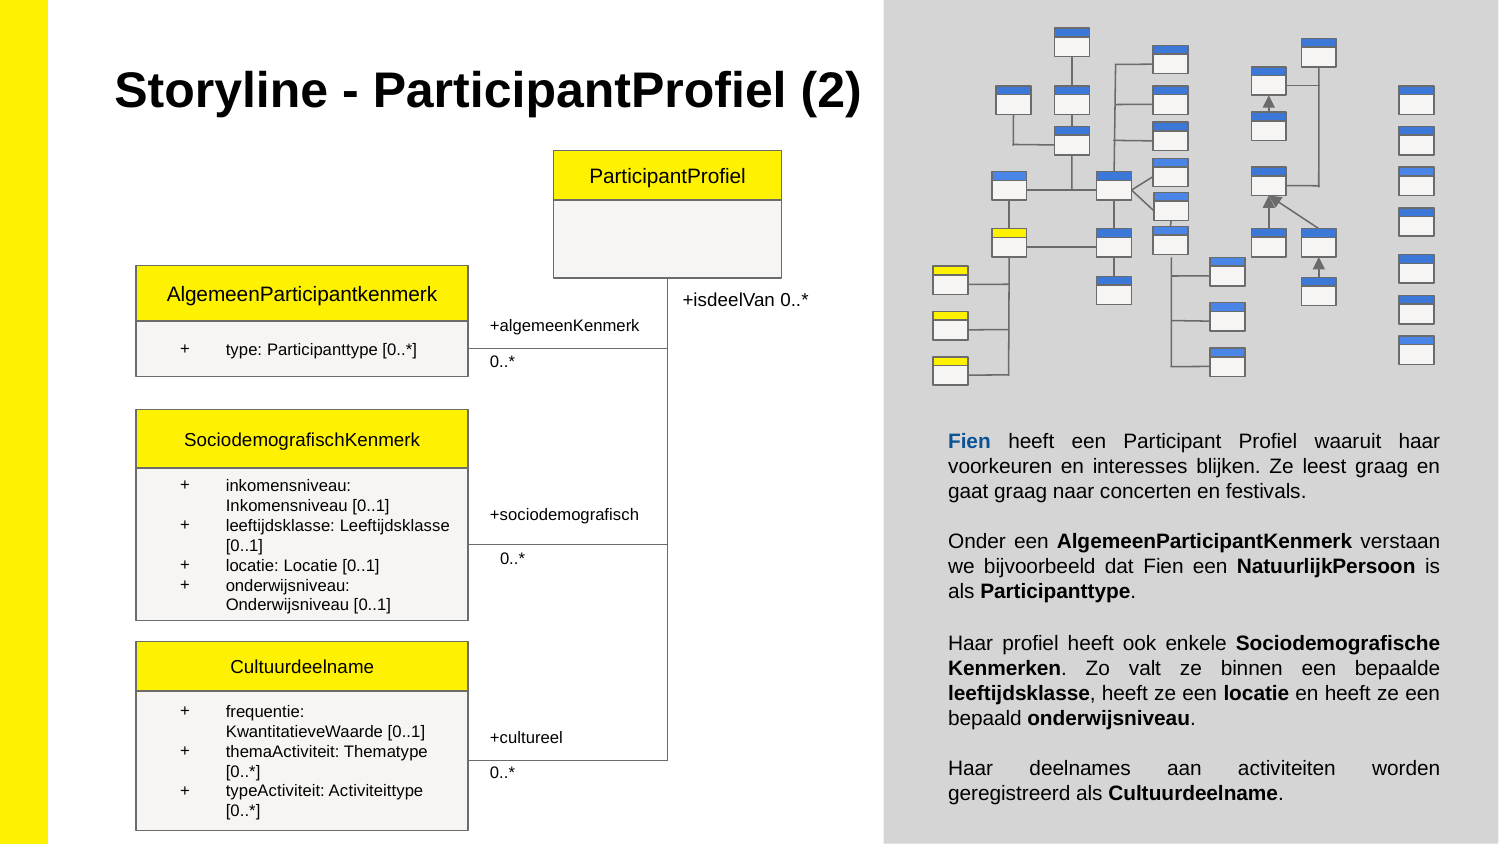

Storyline - ParticipantProfiel (2)

ParticipantProfiel

AlgemeenParticipantkenmerk

+isdeelVan 0..*

+algemeenKenmerk

type: Participanttype [0..*]

0..*

SociodemografischKenmerk
Fien heeft een Participant Profiel waaruit haar voorkeuren en interesses blijken. Ze leest graag en gaat graag naar concerten en festivals.

Onder een AlgemeenParticipantKenmerk verstaan we bijvoorbeeld dat Fien een NatuurlijkPersoon is als Participanttype.

Haar profiel heeft ook enkele Sociodemografische Kenmerken. Zo valt ze binnen een bepaalde leeftijdsklasse, heeft ze een locatie en heeft ze een bepaald onderwijsniveau.

Haar deelnames aan activiteiten worden geregistreerd als Cultuurdeelname.

inkomensniveau: Inkomensniveau [0..1]
leeftijdsklasse: Leeftijdsklasse [0..1]
locatie: Locatie [0..1]
onderwijsniveau: Onderwijsniveau [0..1]
+sociodemografisch
0..*
Cultuurdeelname
frequentie: KwantitatieveWaarde [0..1]
themaActiviteit: Thematype [0..*]
typeActiviteit: Activiteittype [0..*]
+cultureel
0..*